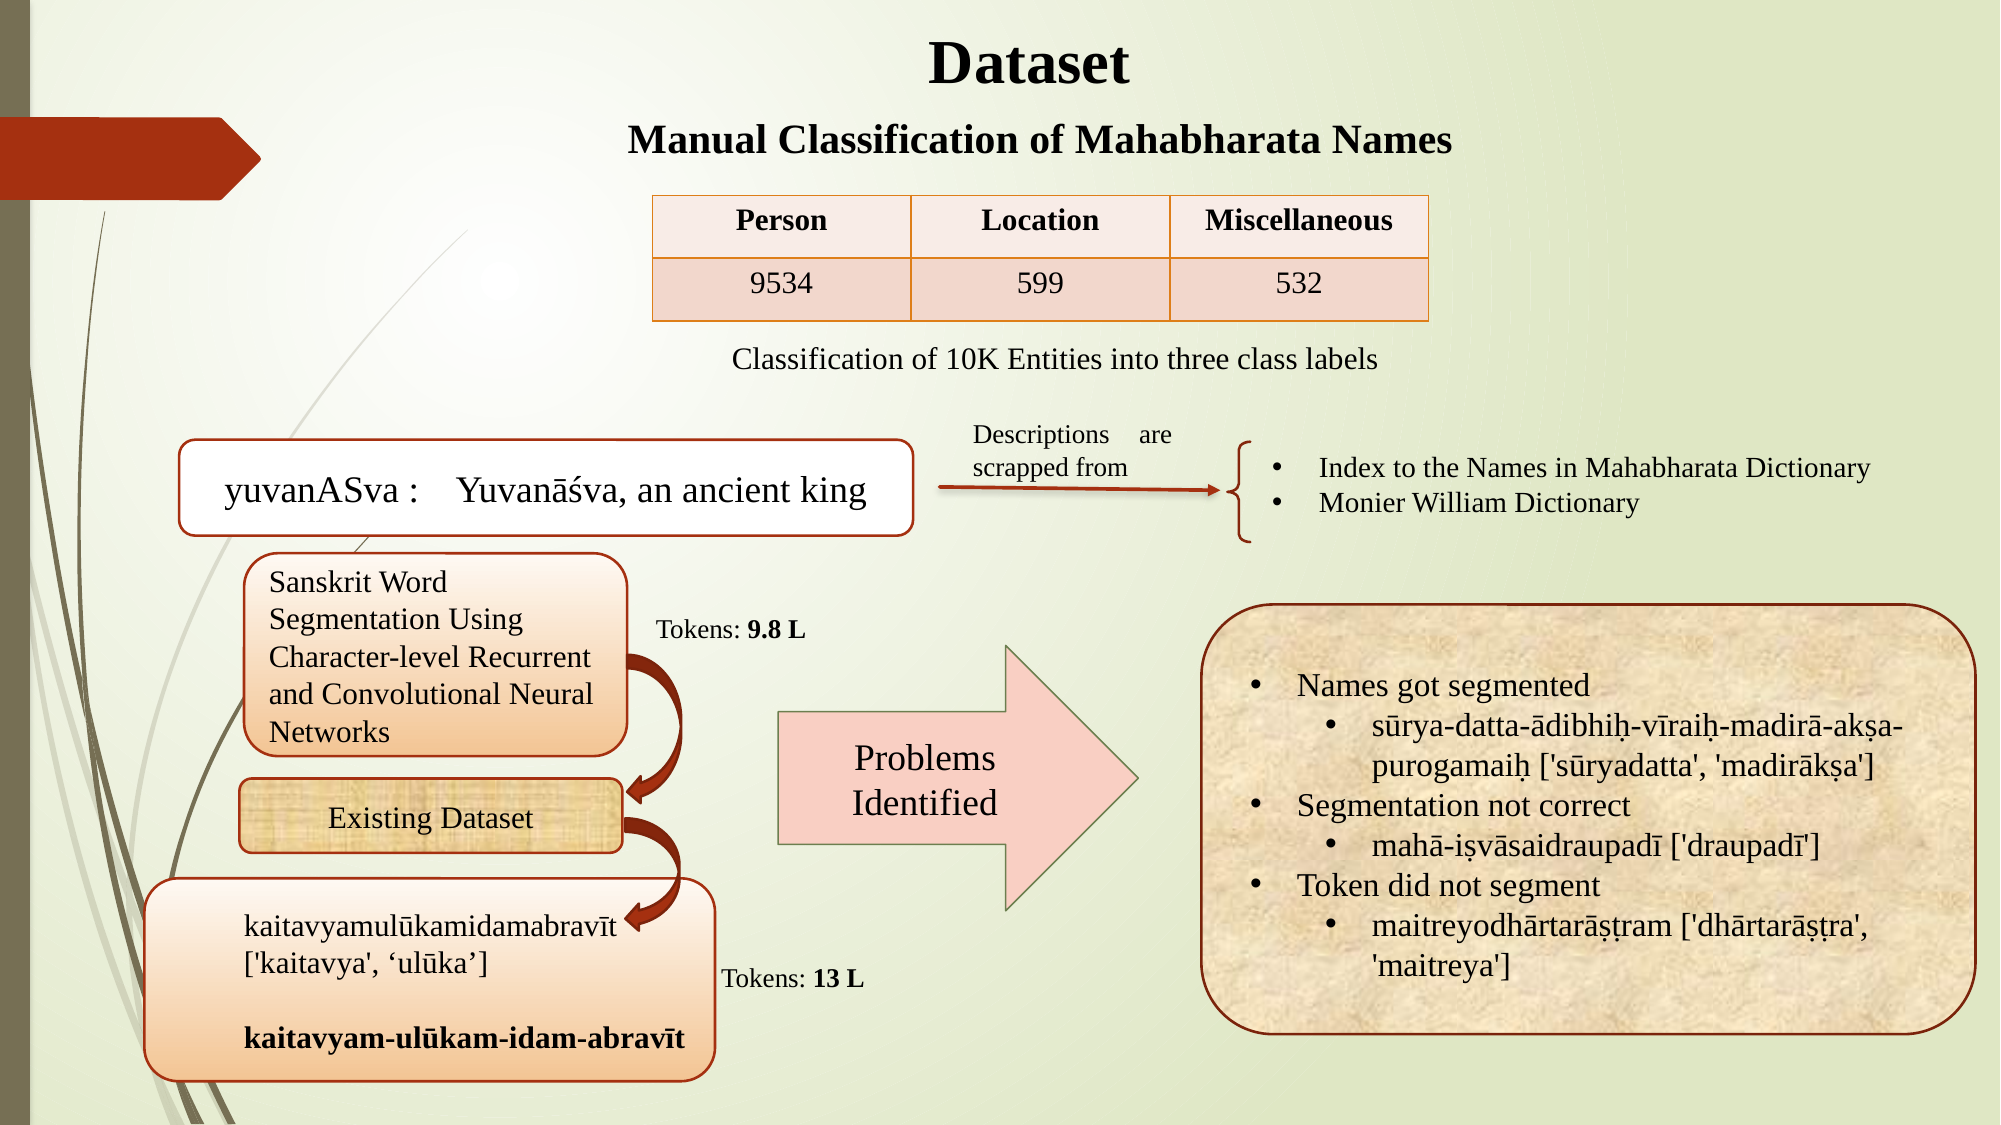

Dataset
Manual Classification of Mahabharata Names
| Person | Location | Miscellaneous |
| --- | --- | --- |
| 9534 | 599 | 532 |
Classification of 10K Entities into three class labels
Descriptions are scrapped from
yuvanASva :    Yuvanāśva, an ancient king
Index to the Names in Mahabharata Dictionary
Monier William Dictionary

Sanskrit Word Segmentation Using Character-level Recurrent and Convolutional Neural Networks
Tokens: 9.8 L

Problems Identified

Names got segmented
sūrya-datta-ādibhiḥ-vīraiḥ-madirā-akṣa-purogamaiḥ ['sūryadatta', 'madirākṣa']
Segmentation not correct
mahā-iṣvāsaidraupadī ['draupadī']
Token did not segment
maitreyodhārtarāṣṭram ['dhārtarāṣṭra', 'maitreya']
Existing Dataset

kaitavyamulūkamidamabravīt ['kaitavya', ‘ulūka’]
kaitavyam-ulūkam-idam-abravīt
Tokens: 13 L